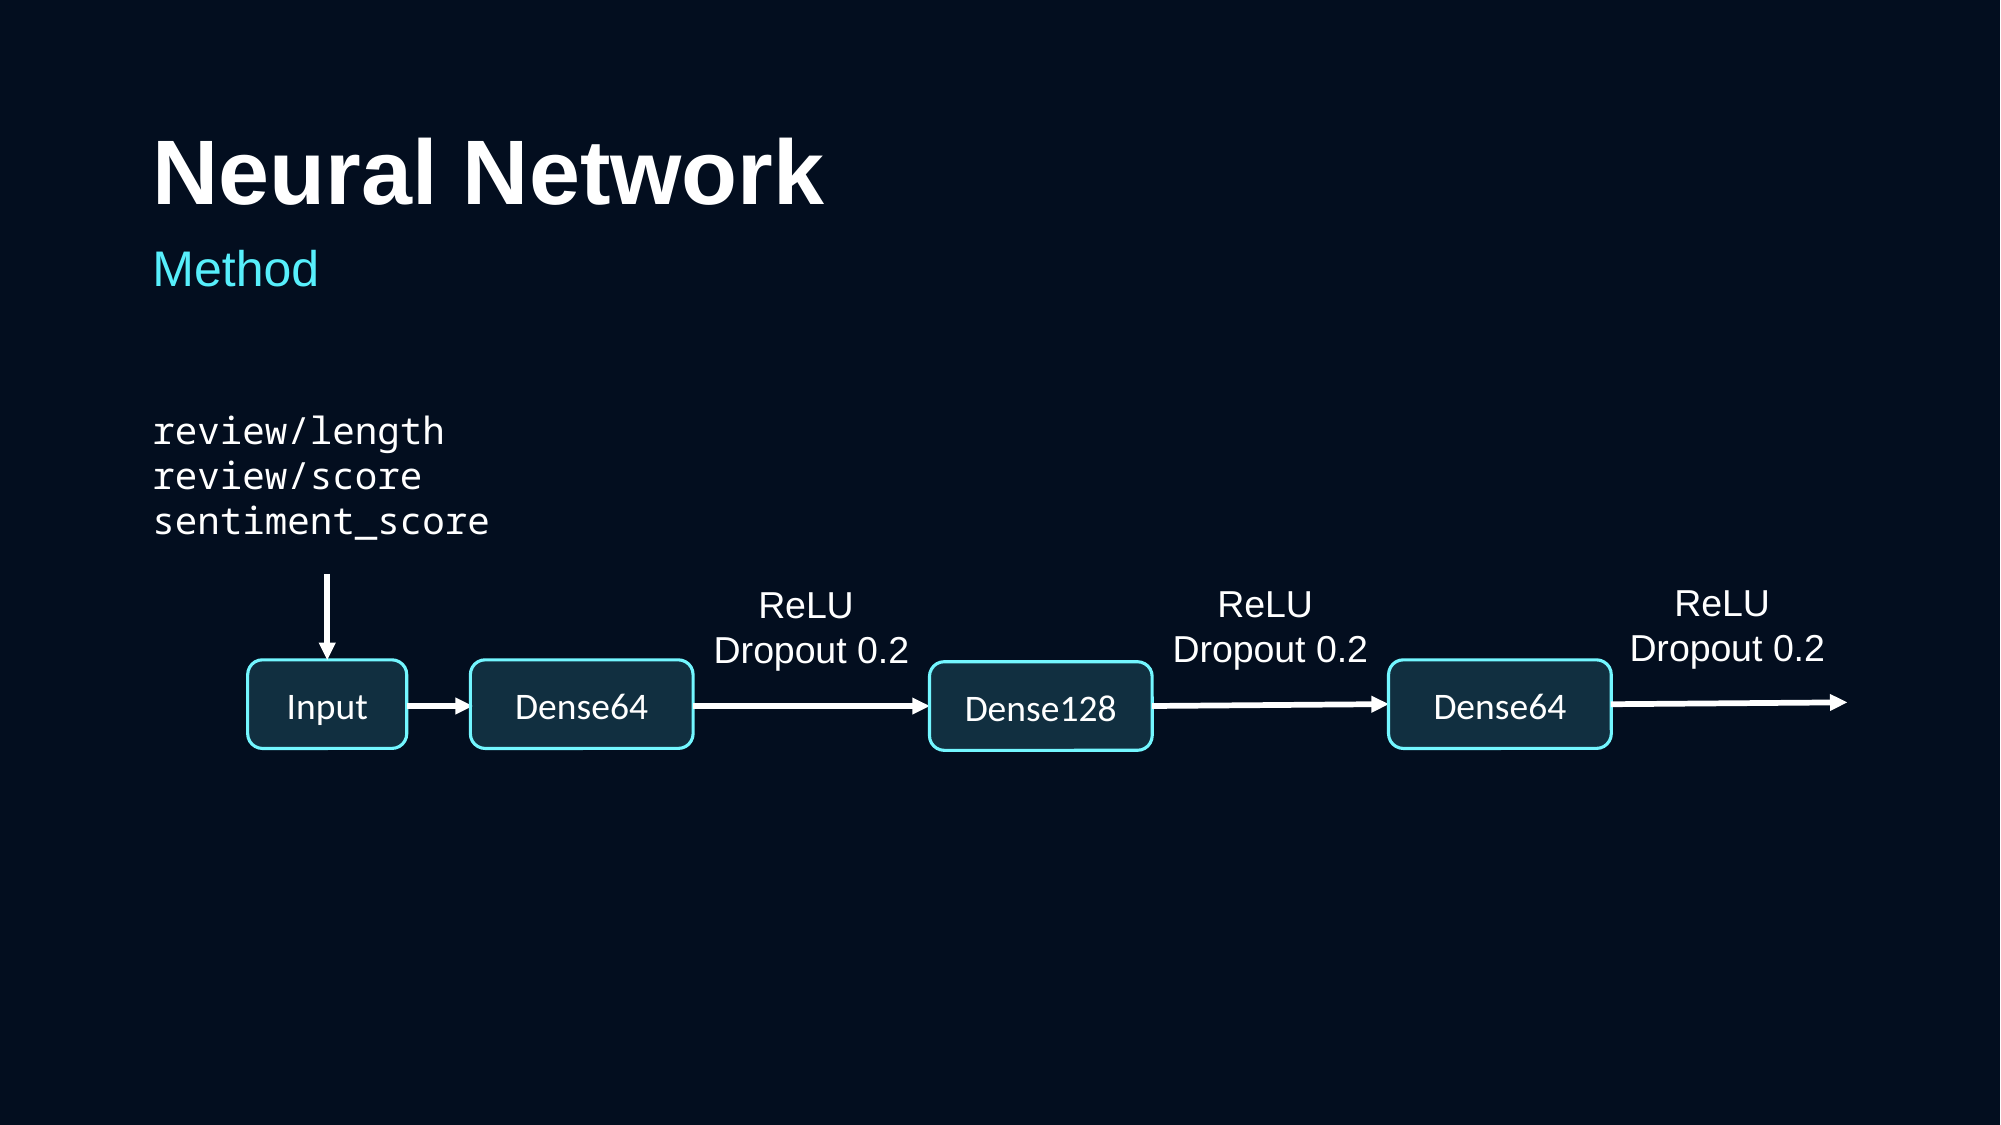

# Neural Network
Method
review/length
review/score
sentiment_score
ReLU
Dropout 0.2
ReLU
Dropout 0.2
ReLU
Dropout 0.2
Input
Dense64
Dense64
Dense128